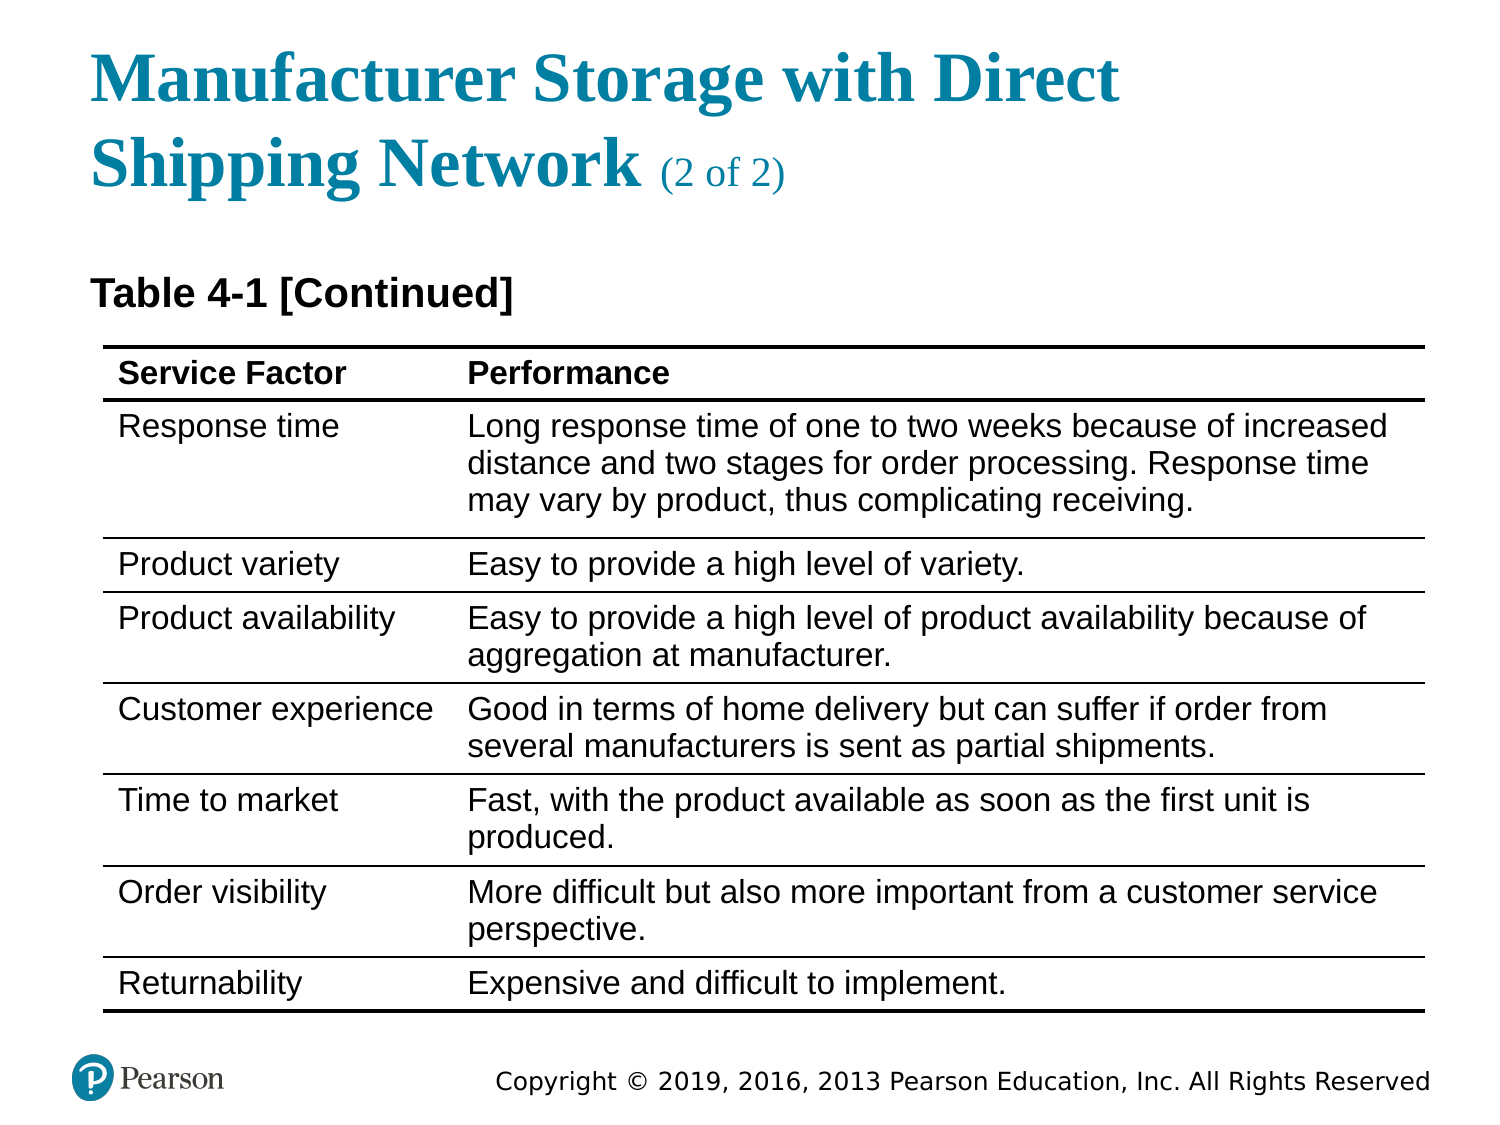

# Manufacturer Storage with Direct Shipping Network (2 of 2)
Table 4-1 [Continued]
| Service Factor | Performance |
| --- | --- |
| Response time | Long response time of one to two weeks because of increased distance and two stages for order processing. Response time may vary by product, thus complicating receiving. |
| Product variety | Easy to provide a high level of variety. |
| Product availability | Easy to provide a high level of product availability because of aggregation at manufacturer. |
| Customer experience | Good in terms of home delivery but can suffer if order from several manufacturers is sent as partial shipments. |
| Time to market | Fast, with the product available as soon as the first unit is produced. |
| Order visibility | More difficult but also more important from a customer service perspective. |
| Returnability | Expensive and difficult to implement. |